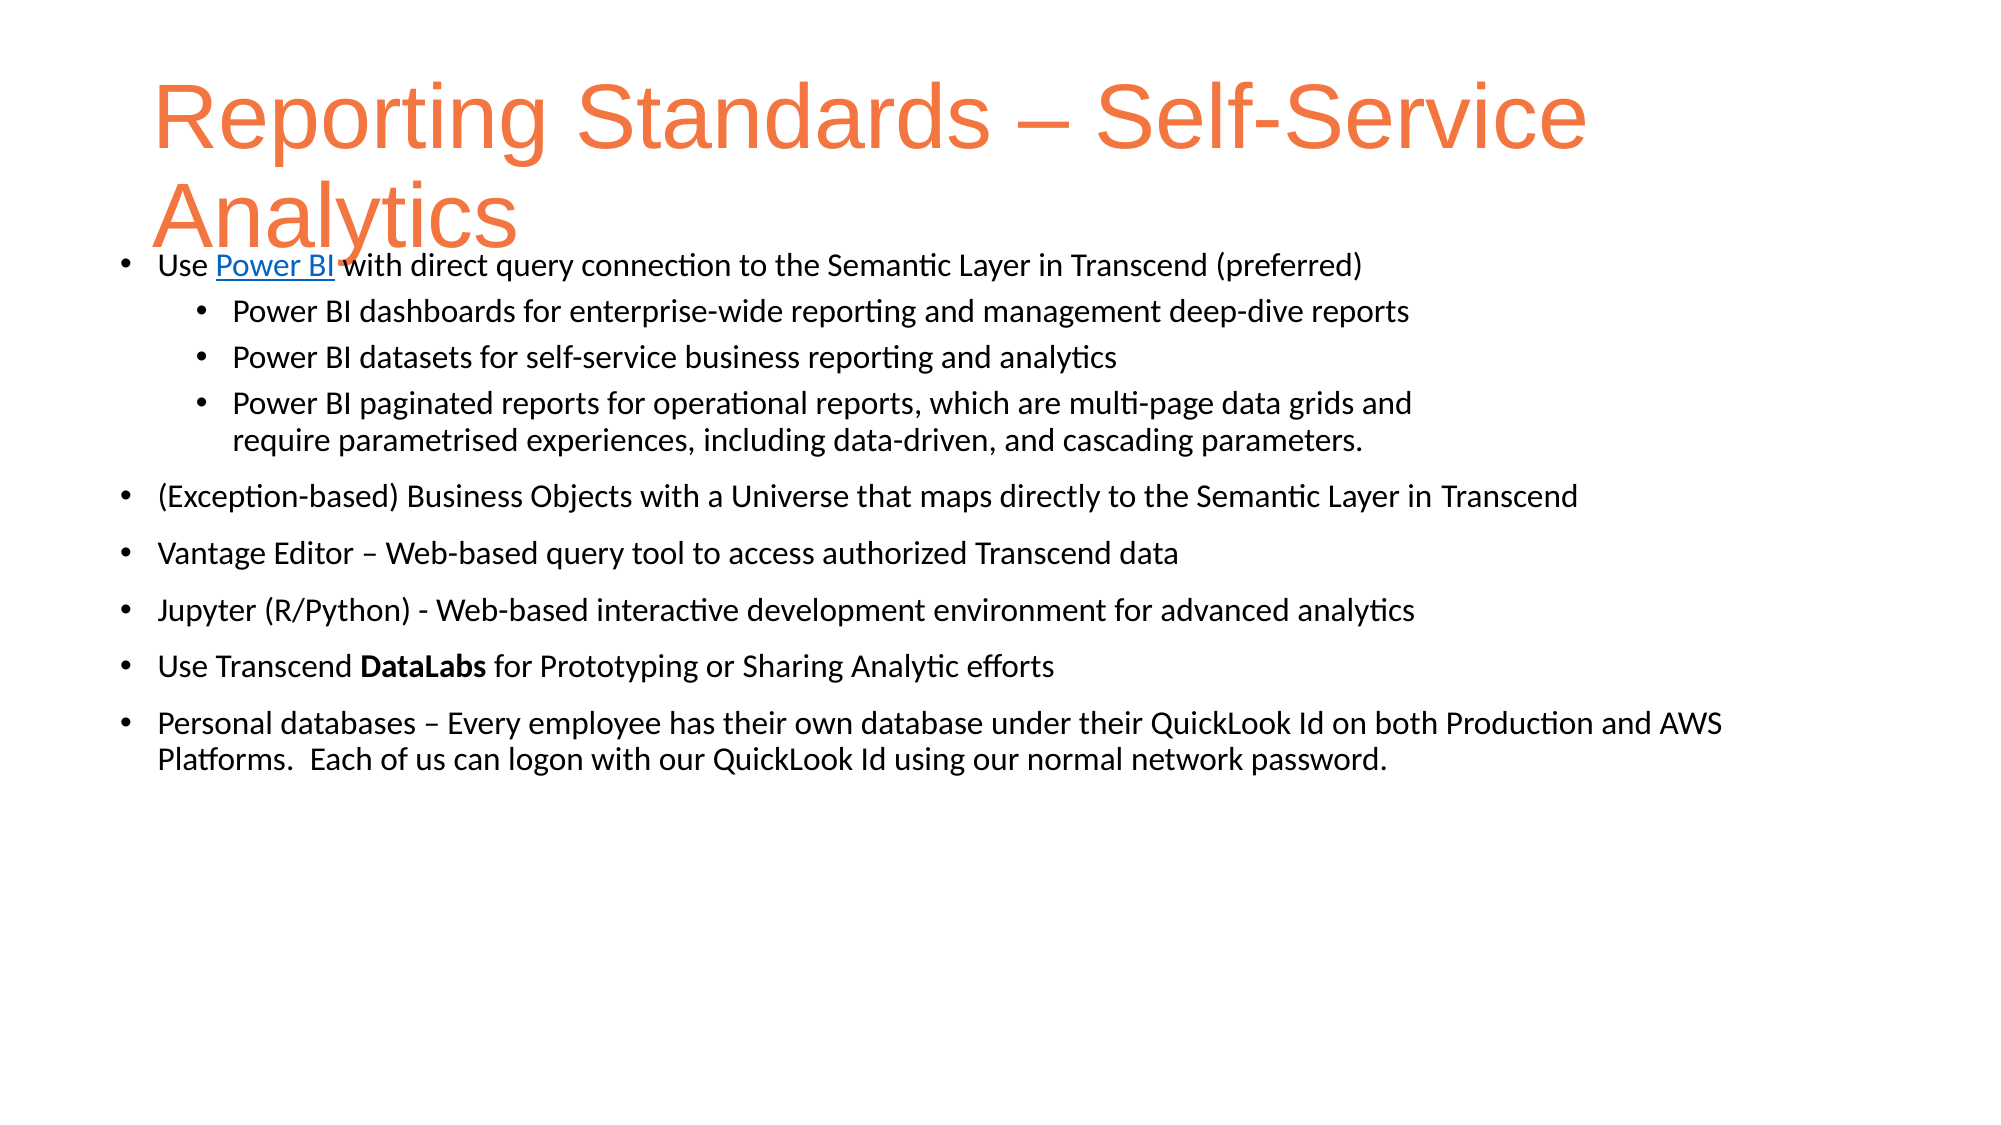

# Reporting Standards – Self-Service Analytics
Use Power BI with direct query connection to the Semantic Layer in Transcend (preferred)
Power BI dashboards for enterprise-wide reporting and management deep-dive reports
Power BI datasets for self-service business reporting and analytics
Power BI paginated reports for operational reports, which are multi-page data grids and require parametrised experiences, including data-driven, and cascading parameters.
(Exception-based) Business Objects with a Universe that maps directly to the Semantic Layer in Transcend
Vantage Editor – Web-based query tool to access authorized Transcend data
Jupyter (R/Python) - Web-based interactive development environment for advanced analytics
Use Transcend DataLabs for Prototyping or Sharing Analytic efforts
Personal databases – Every employee has their own database under their QuickLook Id on both Production and AWS Platforms.  Each of us can logon with our QuickLook Id using our normal network password.